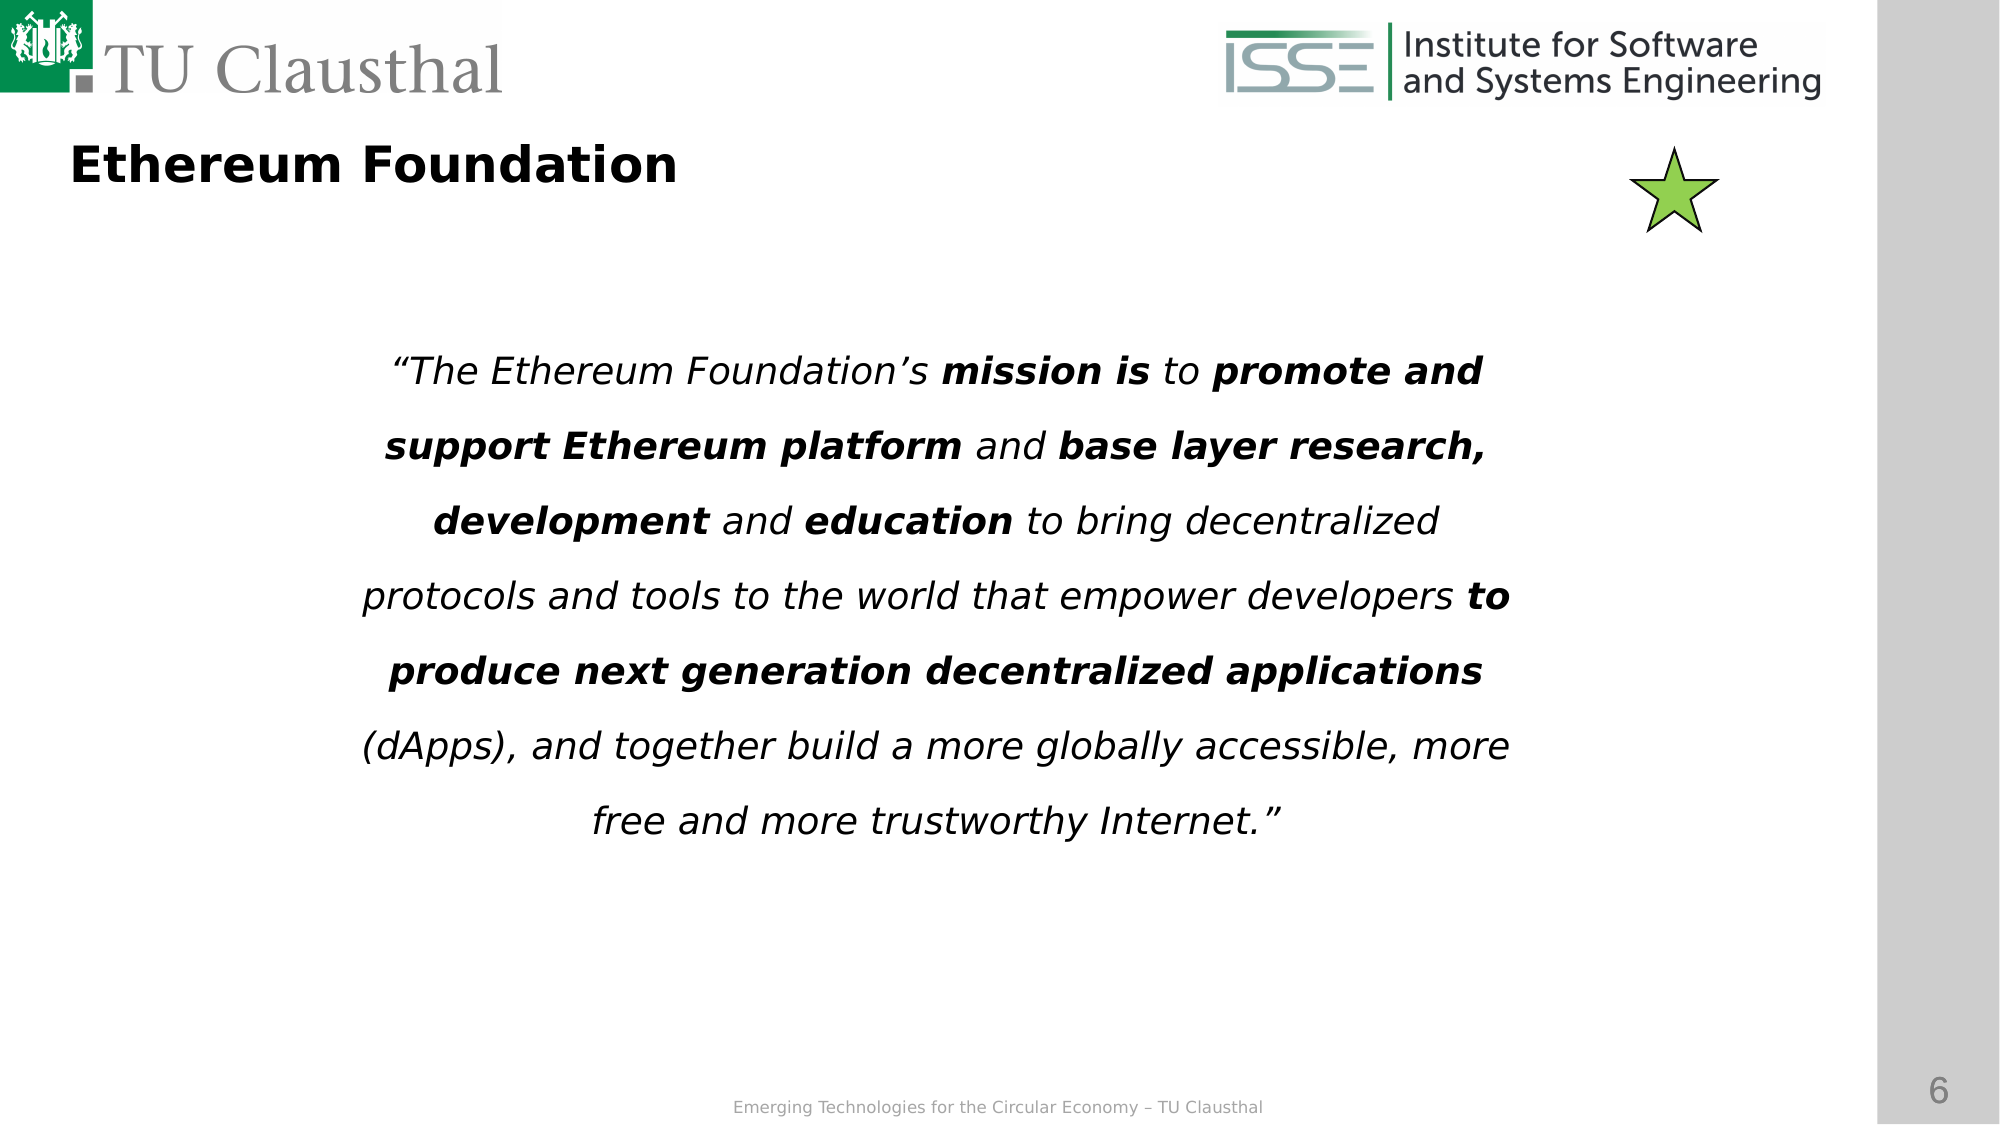

Ethereum Foundation

“The Ethereum Foundation’s mission is to promote and
support Ethereum platform and base layer research,
development and education to bring decentralized
protocols and tools to the world that empower developers to
produce next generation decentralized applications
(dApps), and together build a more globally accessible, more
free and more trustworthy Internet.”